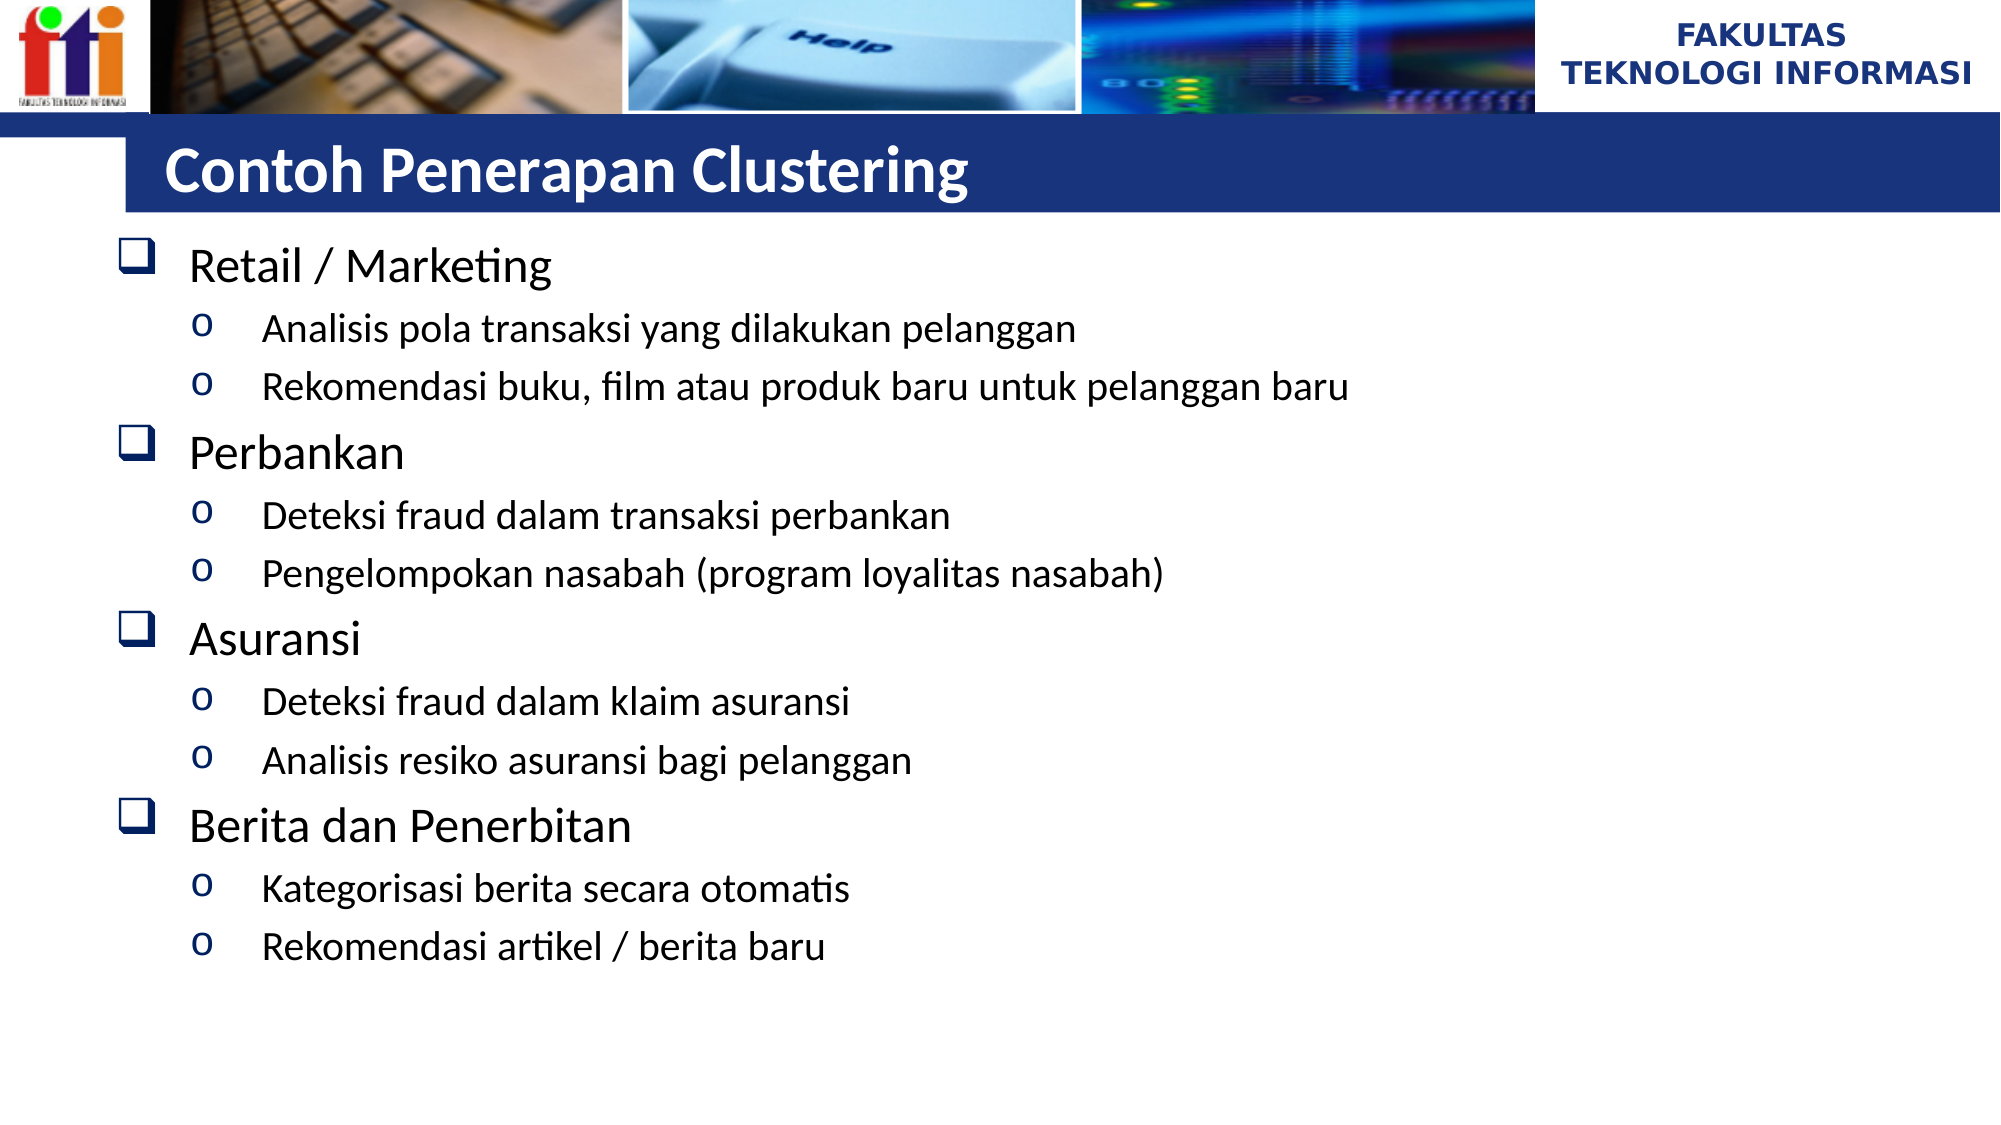

# Contoh Penerapan Clustering
Retail / Marketing
Analisis pola transaksi yang dilakukan pelanggan
Rekomendasi buku, film atau produk baru untuk pelanggan baru
Perbankan
Deteksi fraud dalam transaksi perbankan
Pengelompokan nasabah (program loyalitas nasabah)
Asuransi
Deteksi fraud dalam klaim asuransi
Analisis resiko asuransi bagi pelanggan
Berita dan Penerbitan
Kategorisasi berita secara otomatis
Rekomendasi artikel / berita baru